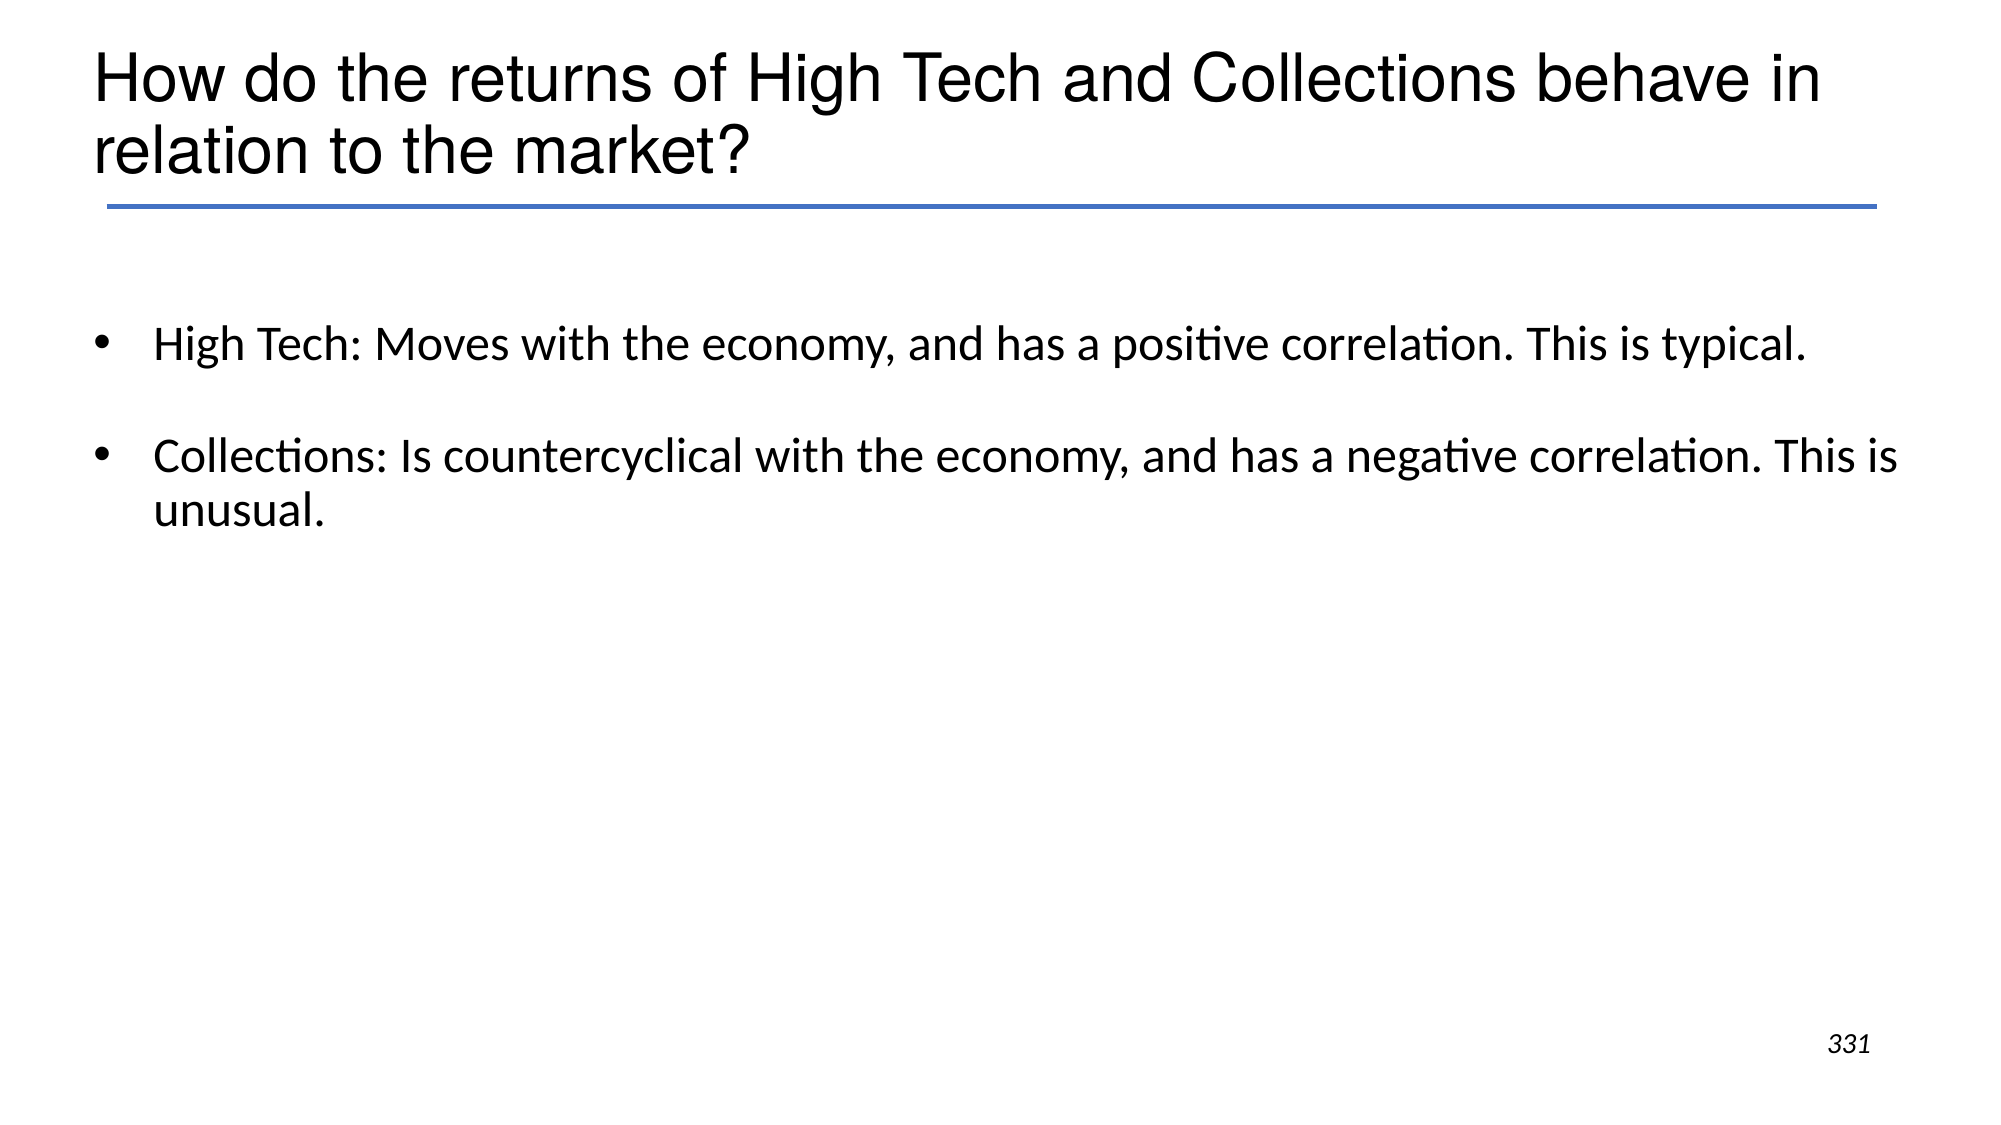

# How do the returns of High Tech and Collections behave in relation to the market?
High Tech: Moves with the economy, and has a positive correlation. This is typical.
Collections: Is countercyclical with the economy, and has a negative correlation. This is unusual.